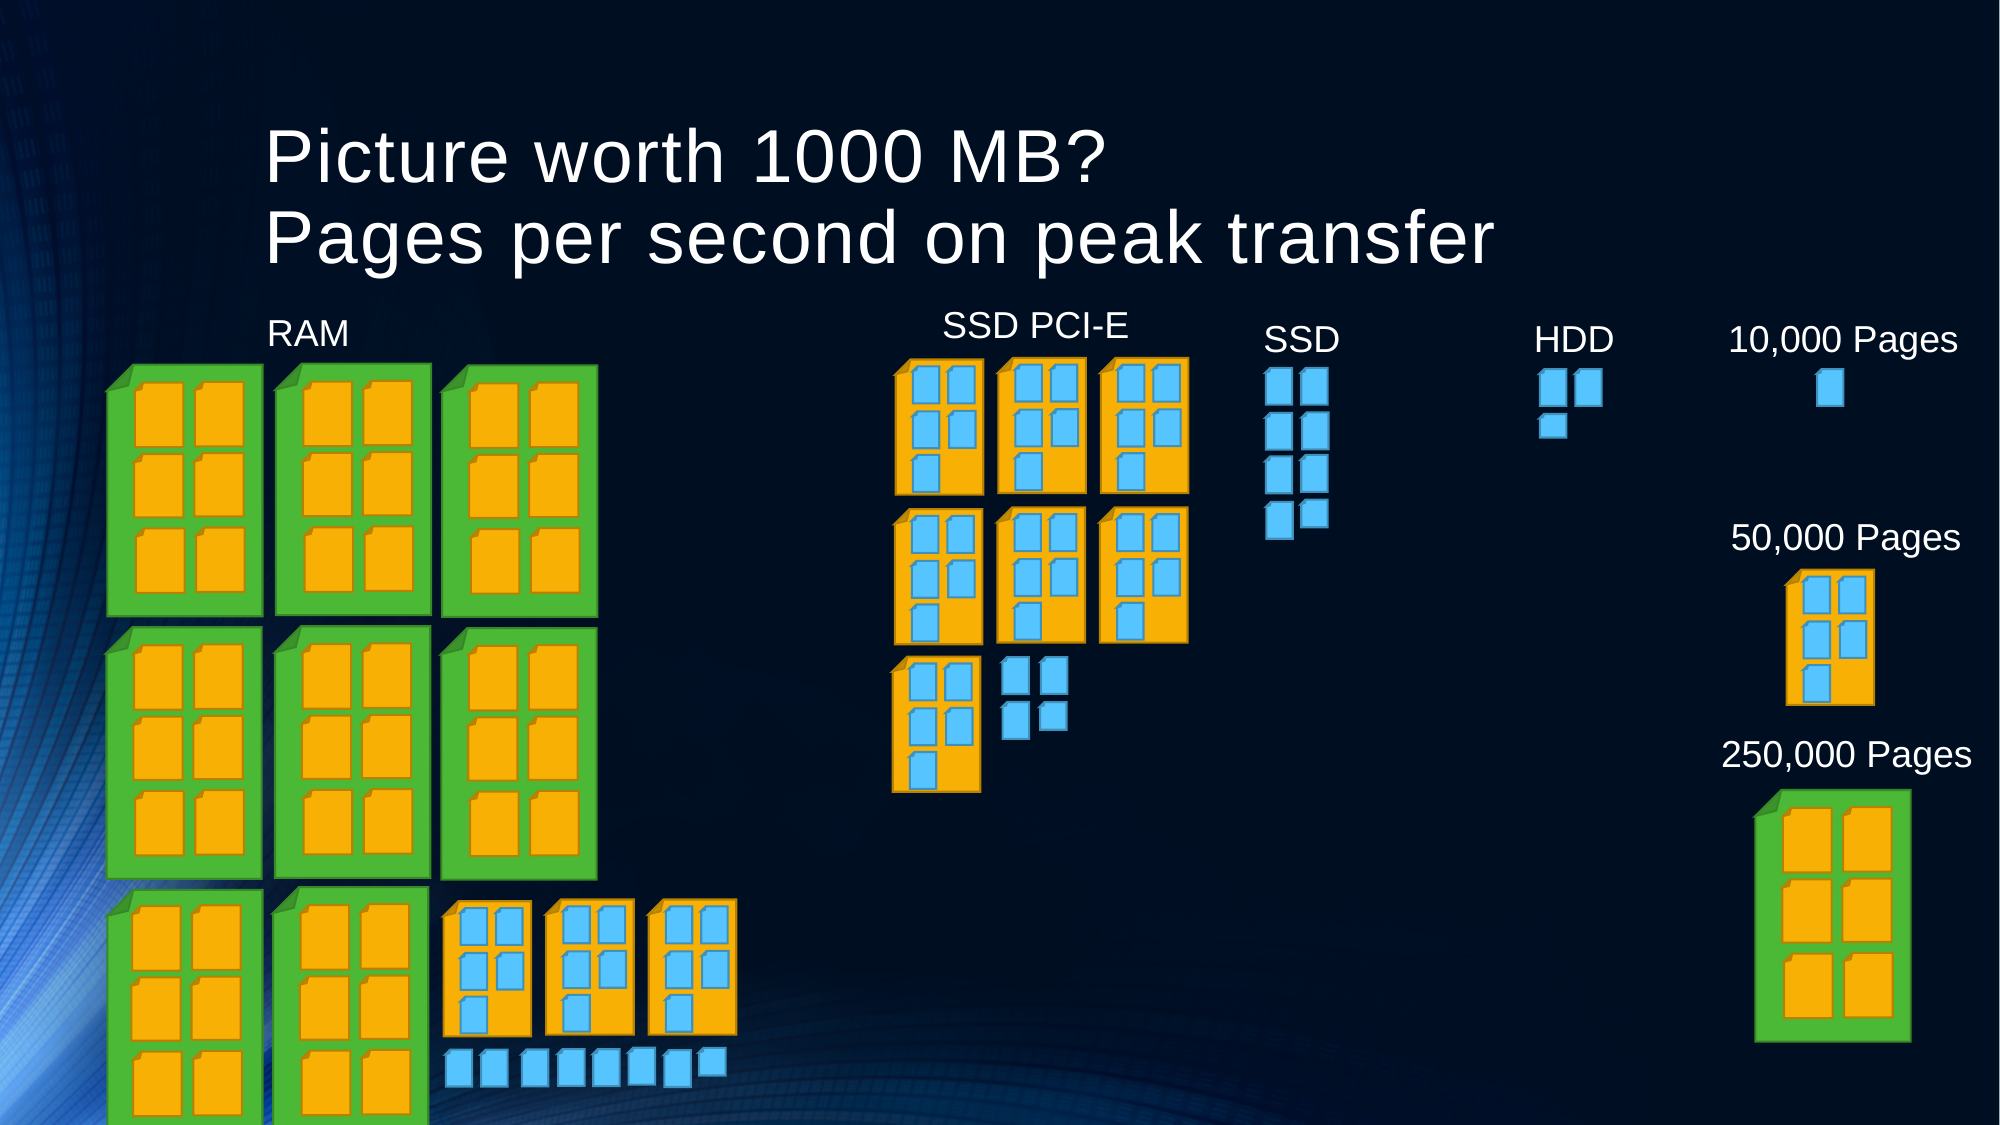

# Picture worth 1000 MB? Pages per second on peak transfer
SSD PCI-E
RAM
10,000 Pages
SSD
HDD

50,000 Pages

250,000 Pages